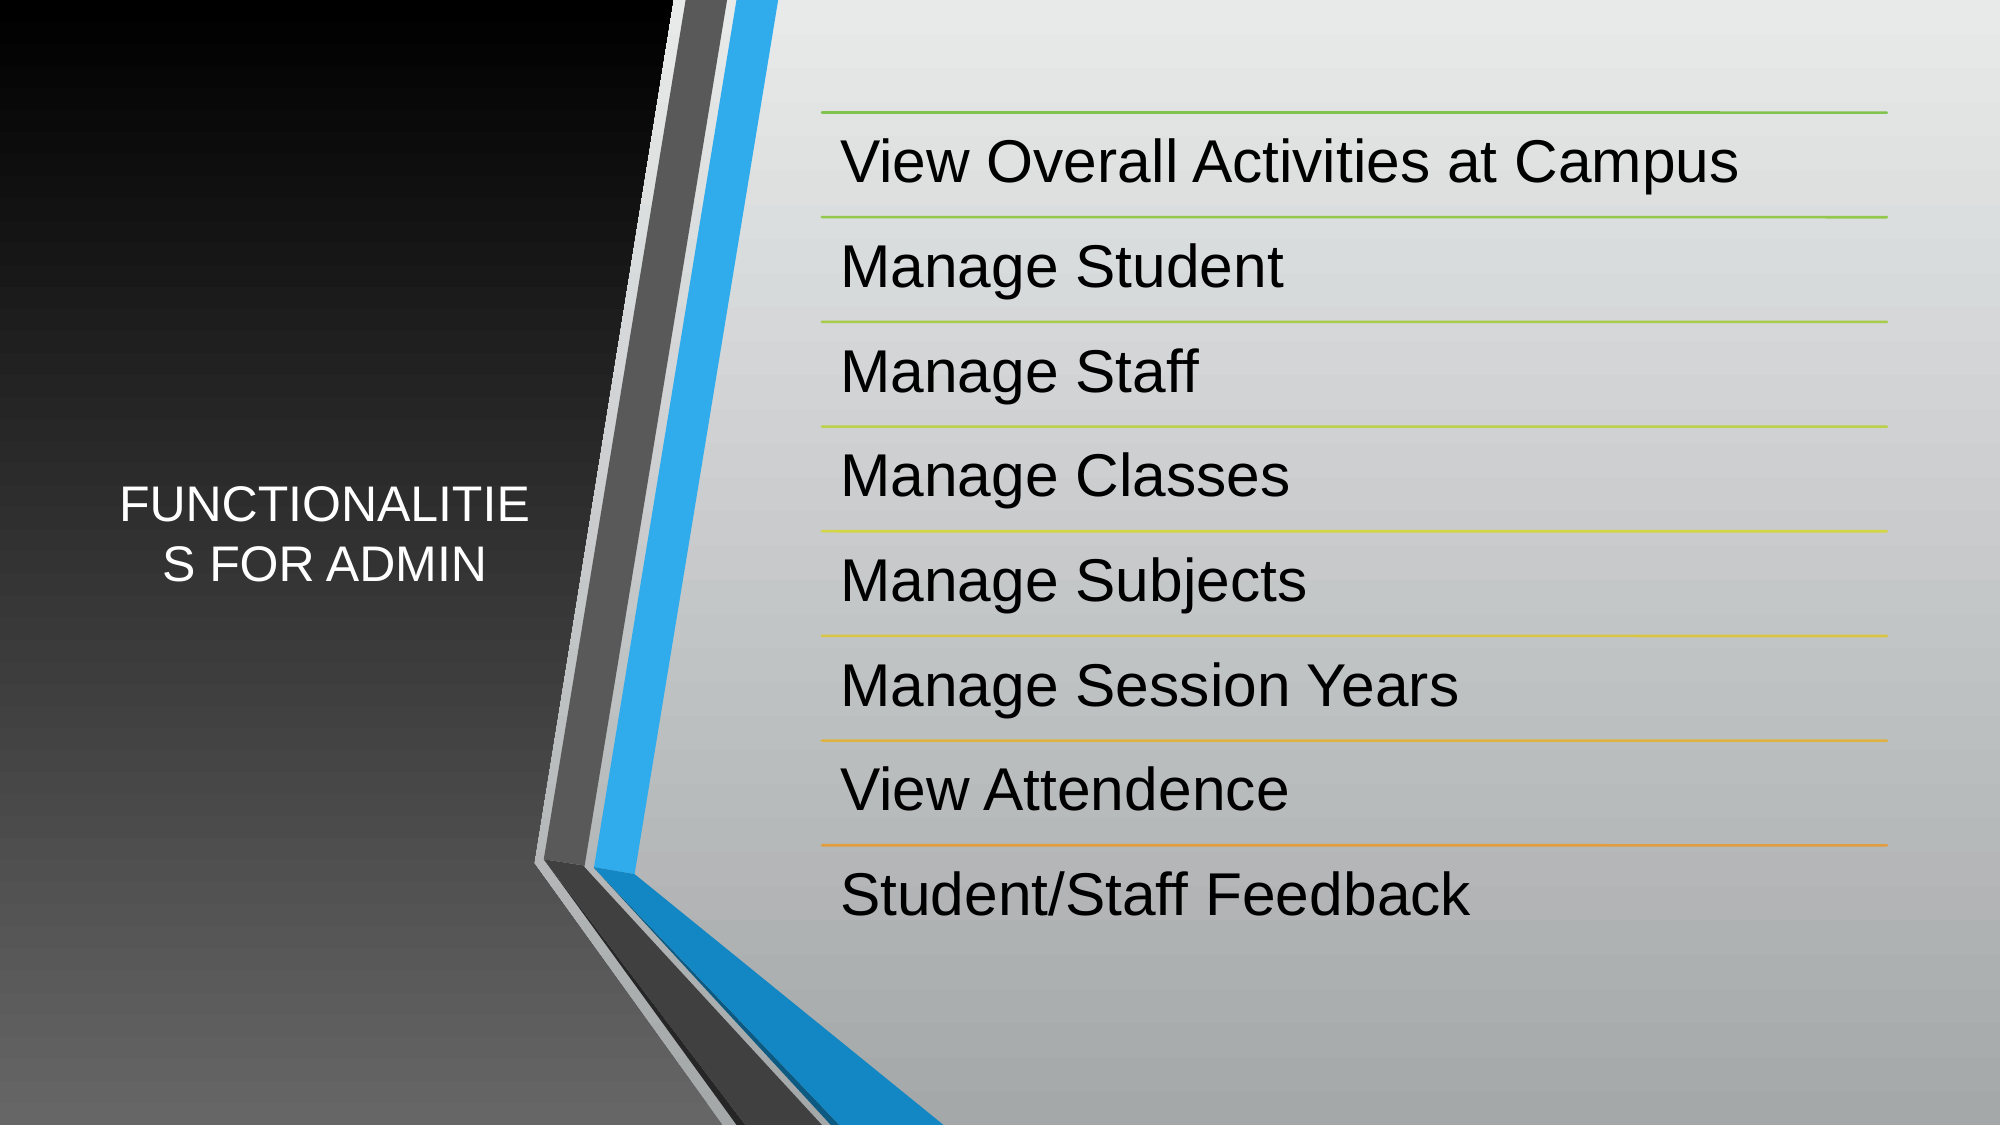

# FUNCTIONALITIES FOR ADMIN
View Overall Activities at Campus
Manage Student
Manage Staff
Manage Classes
Manage Subjects
Manage Session Years
View Attendence
Student/Staff Feedback